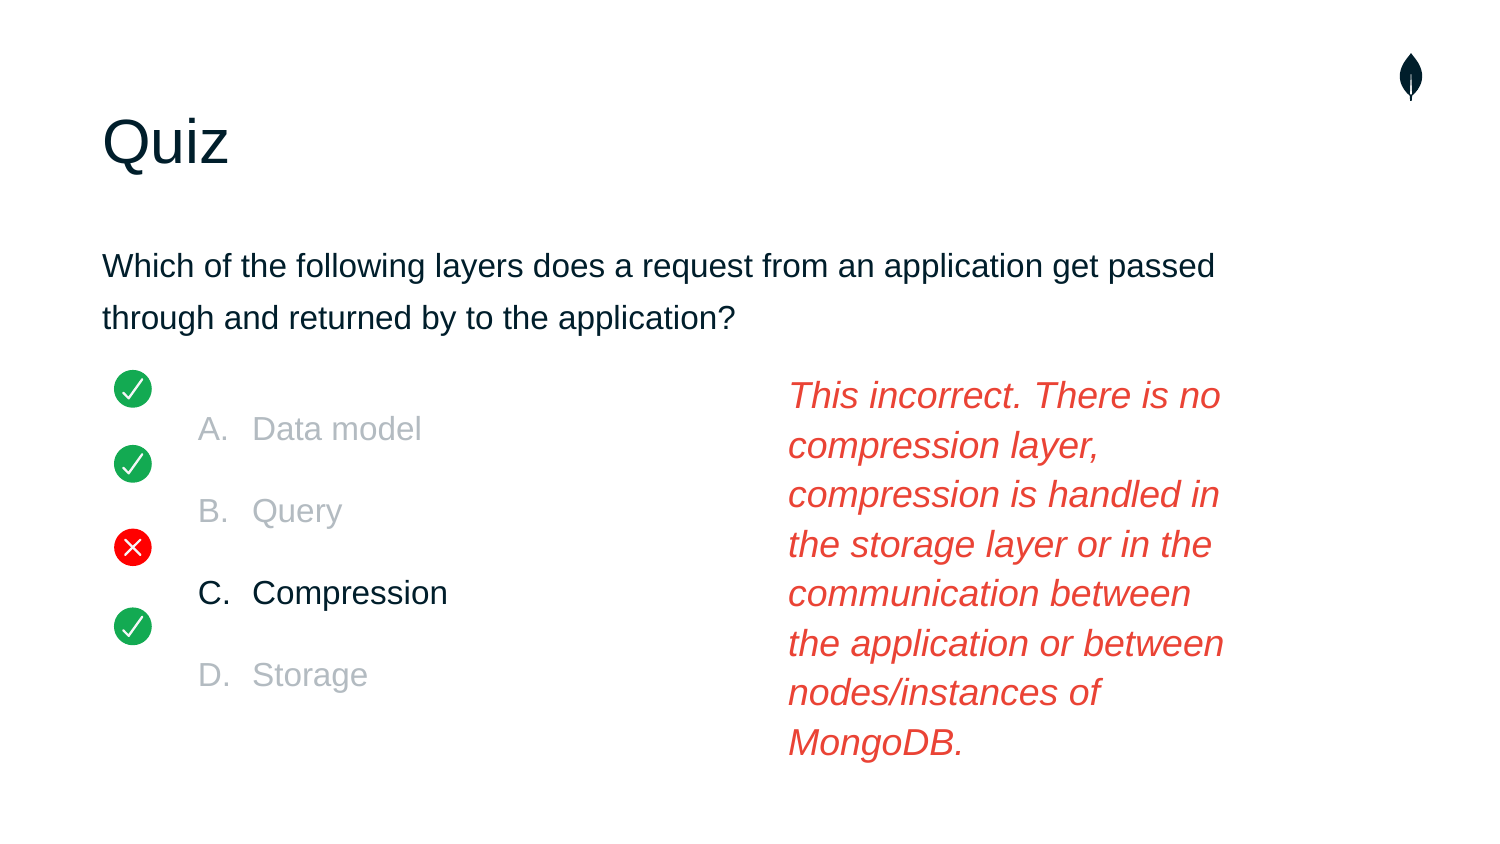

# Quiz
Which of the following layers does a request from an application get passed through and returned by to the application?
Data model
Query
Compression
Storage

This incorrect. There is no compression layer, compression is handled in the storage layer or in the communication between the application or between nodes/instances of MongoDB.